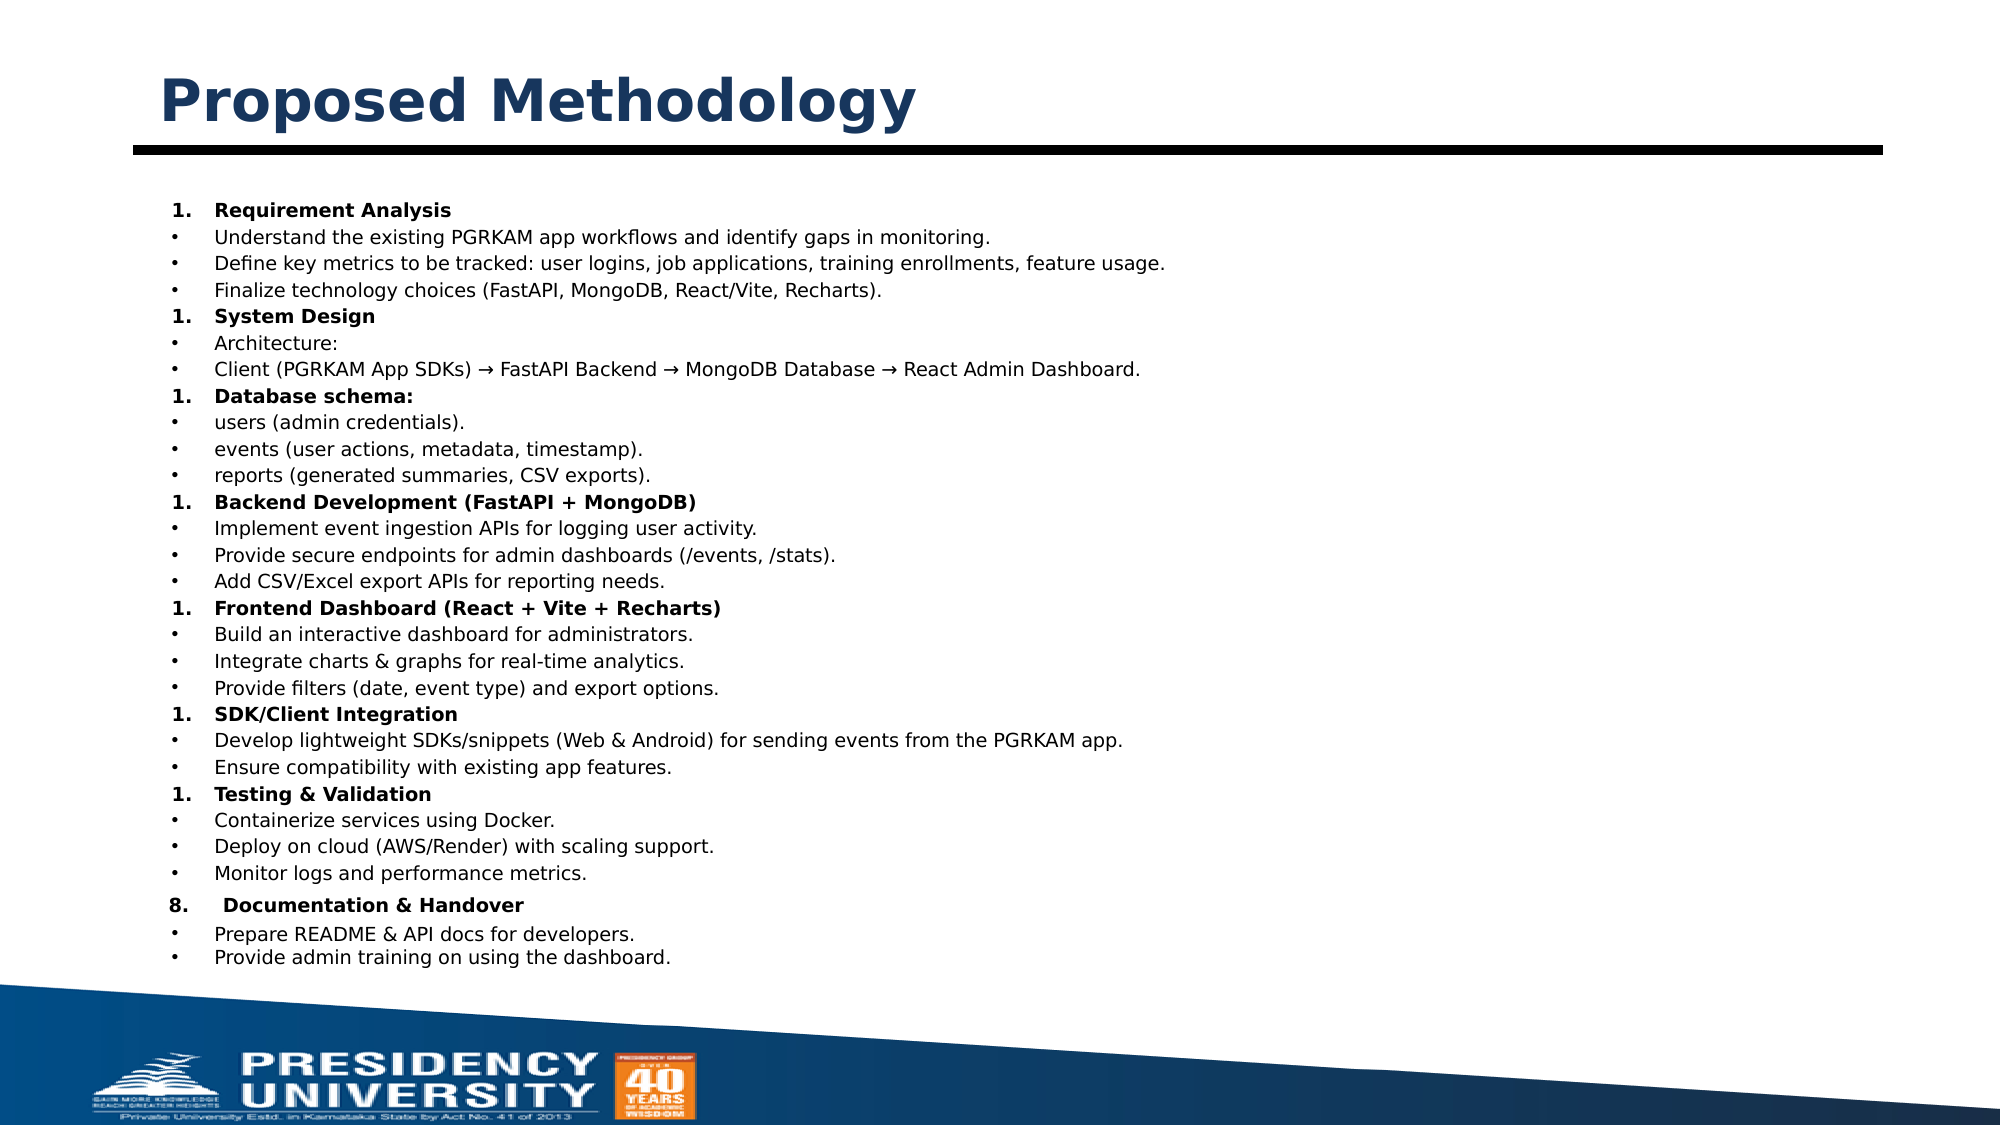

# Proposed Methodology

Requirement Analysis
Understand the existing PGRKAM app workflows and identify gaps in monitoring.
Define key metrics to be tracked: user logins, job applications, training enrollments, feature usage.
Finalize technology choices (FastAPI, MongoDB, React/Vite, Recharts).
System Design
Architecture:
Client (PGRKAM App SDKs) → FastAPI Backend → MongoDB Database → React Admin Dashboard.
Database schema:
users (admin credentials).
events (user actions, metadata, timestamp).
reports (generated summaries, CSV exports).
Backend Development (FastAPI + MongoDB)
Implement event ingestion APIs for logging user activity.
Provide secure endpoints for admin dashboards (/events, /stats).
Add CSV/Excel export APIs for reporting needs.
Frontend Dashboard (React + Vite + Recharts)
Build an interactive dashboard for administrators.
Integrate charts & graphs for real-time analytics.
Provide filters (date, event type) and export options.
SDK/Client Integration
Develop lightweight SDKs/snippets (Web & Android) for sending events from the PGRKAM app.
Ensure compatibility with existing app features.
Testing & Validation
Containerize services using Docker.
Deploy on cloud (AWS/Render) with scaling support.
Monitor logs and performance metrics.
   8.     Documentation & Handover
Prepare README & API docs for developers.
Provide admin training on using the dashboard.